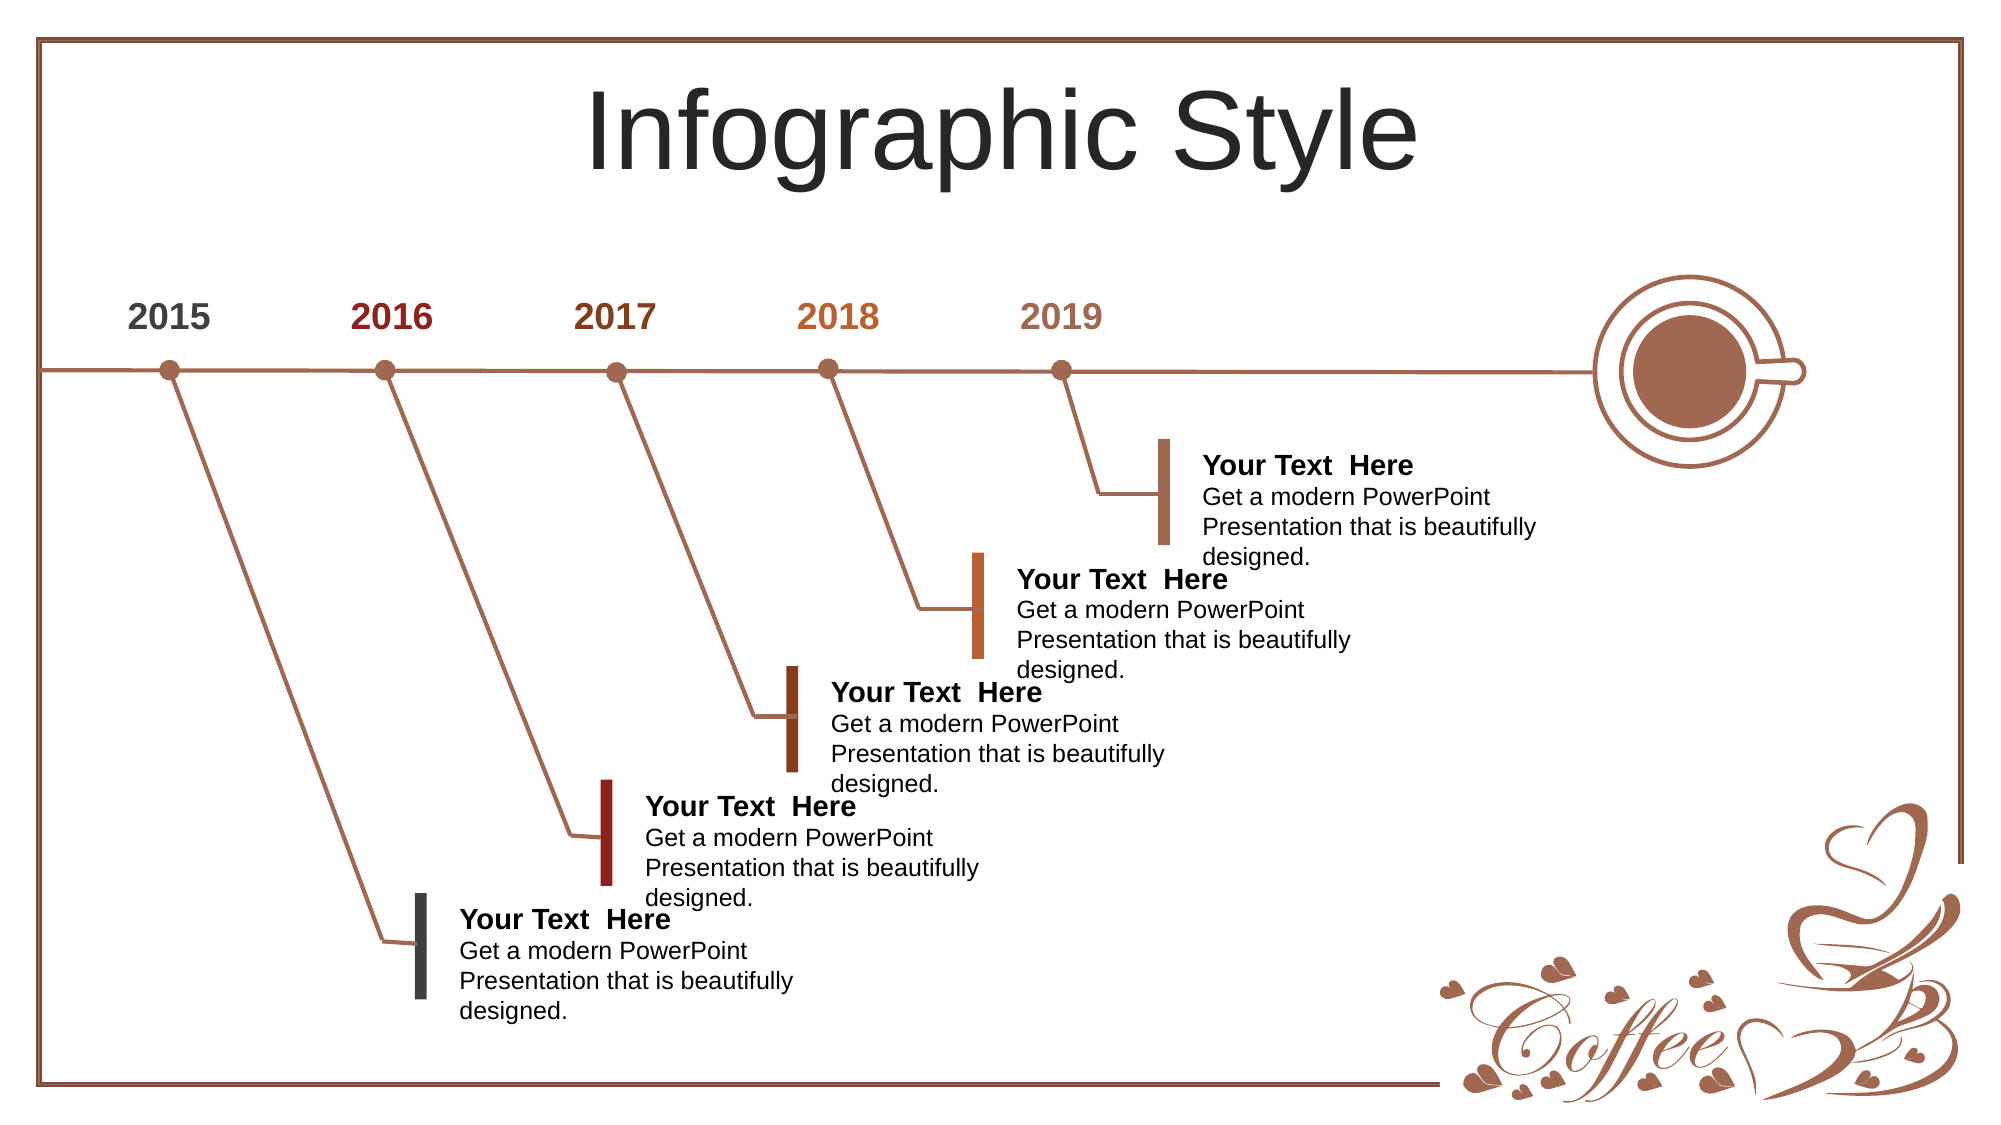

Infographic Style

2015
2016
2017
2018
2019

Your Text  Here
Get a modern PowerPoint  Presentation that is beautifully designed.

Your Text  Here
Get a modern PowerPoint  Presentation that is beautifully designed.

Your Text  Here
Get a modern PowerPoint  Presentation that is beautifully designed.

Your Text  Here
Get a modern PowerPoint  Presentation that is beautifully designed.

Your Text  Here
Get a modern PowerPoint  Presentation that is beautifully designed.